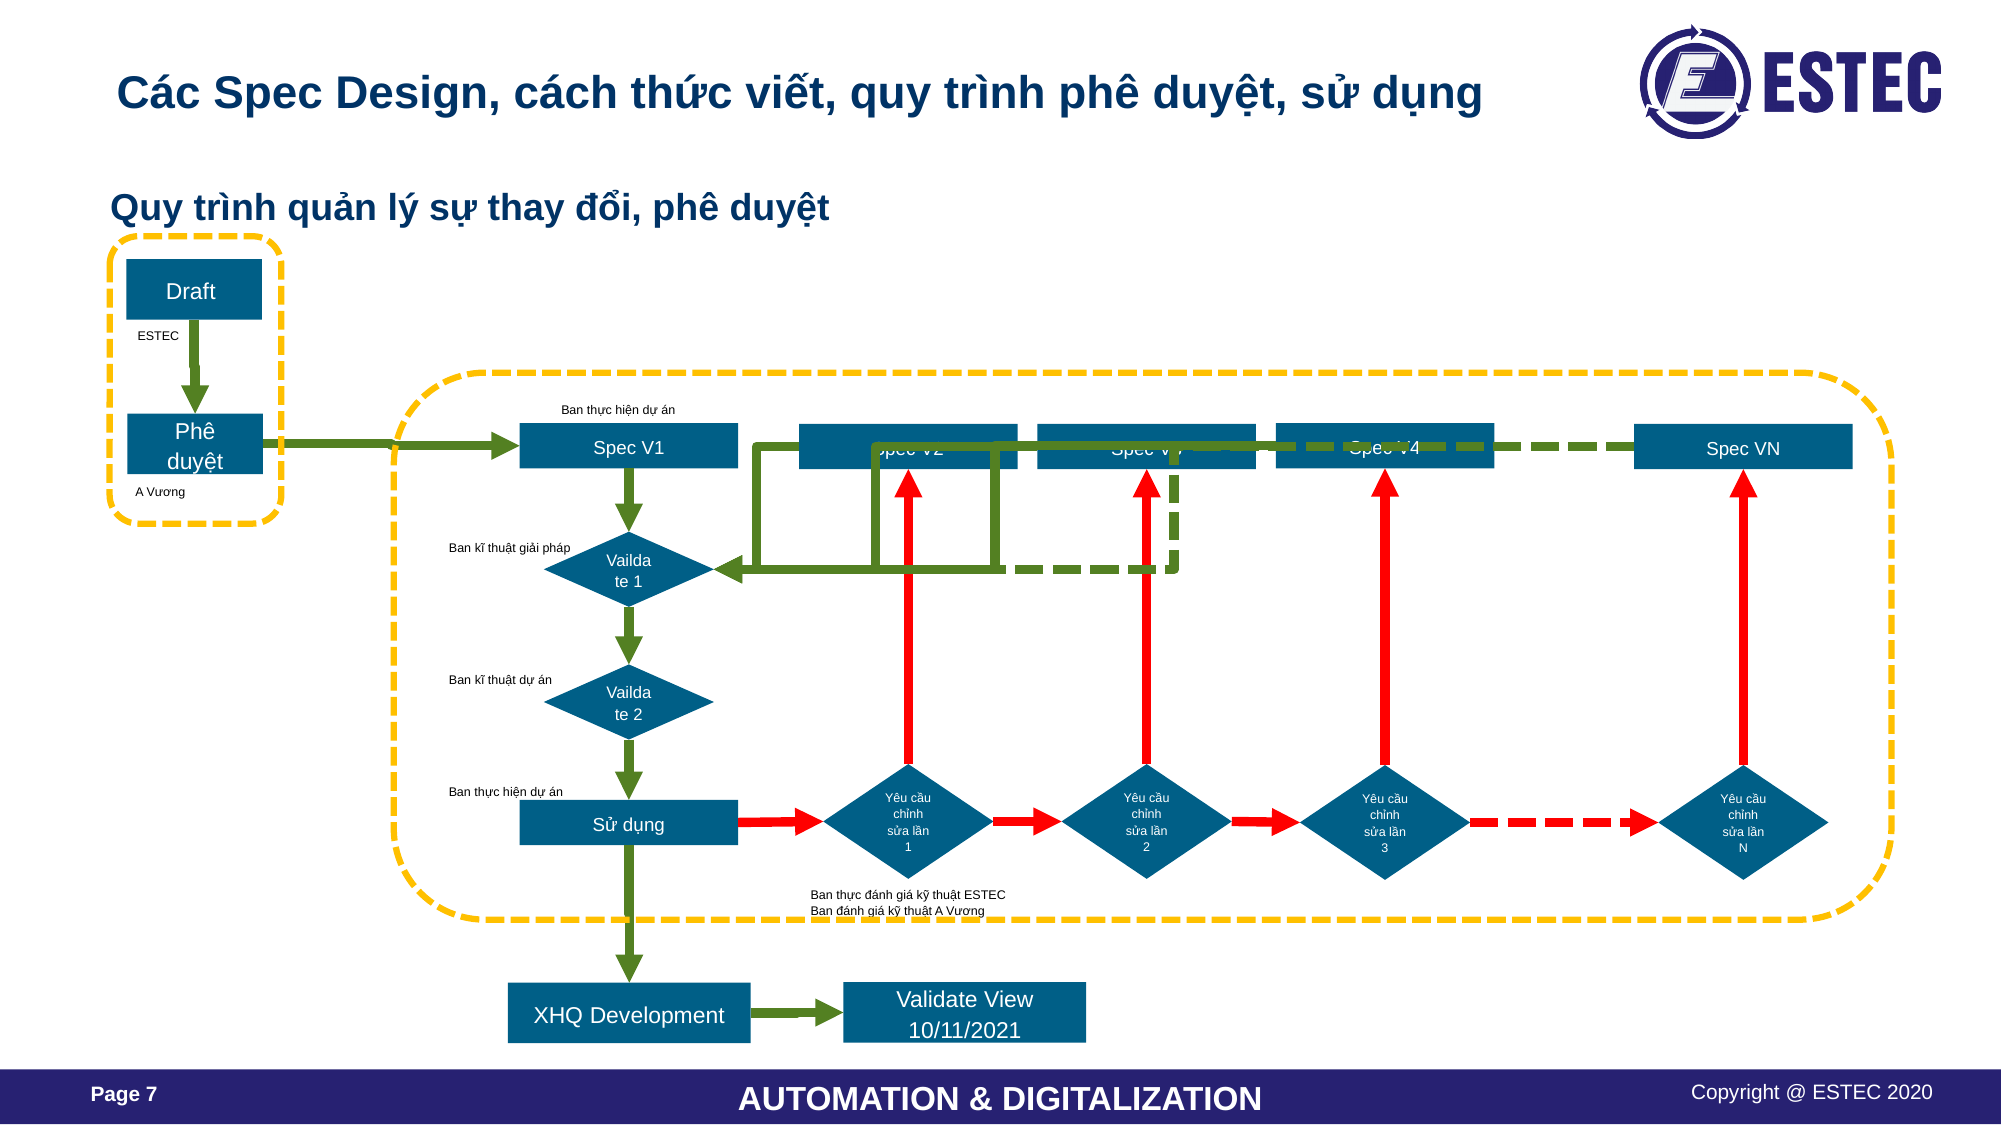

Các Spec Design, cách thức viết, quy trình phê duyệt, sử dụng

Quy trình quản lý sự thay đổi, phê duyệt

Draft
ESTEC

Ban thực hiện dự án
Spec V4
Spec V1
Spec V2
Spec V3
Spec VN
Ban kĩ thuật giải pháp
Vaildate 1
Ban kĩ thuật dự án
Vaildate 2
Yêu cầu chỉnh sửa lần 1
Yêu cầu chỉnh sửa lần 2
Yêu cầu chỉnh sửa lần 3
Yêu cầu chỉnh sửa lần N
Ban thực hiện dự án
Sử dụng
Ban thực đánh giá kỹ thuật ESTEC
Ban đánh giá kỹ thuật A Vương
Phê duyệt
A Vương
Validate View 10/11/2021
XHQ Development